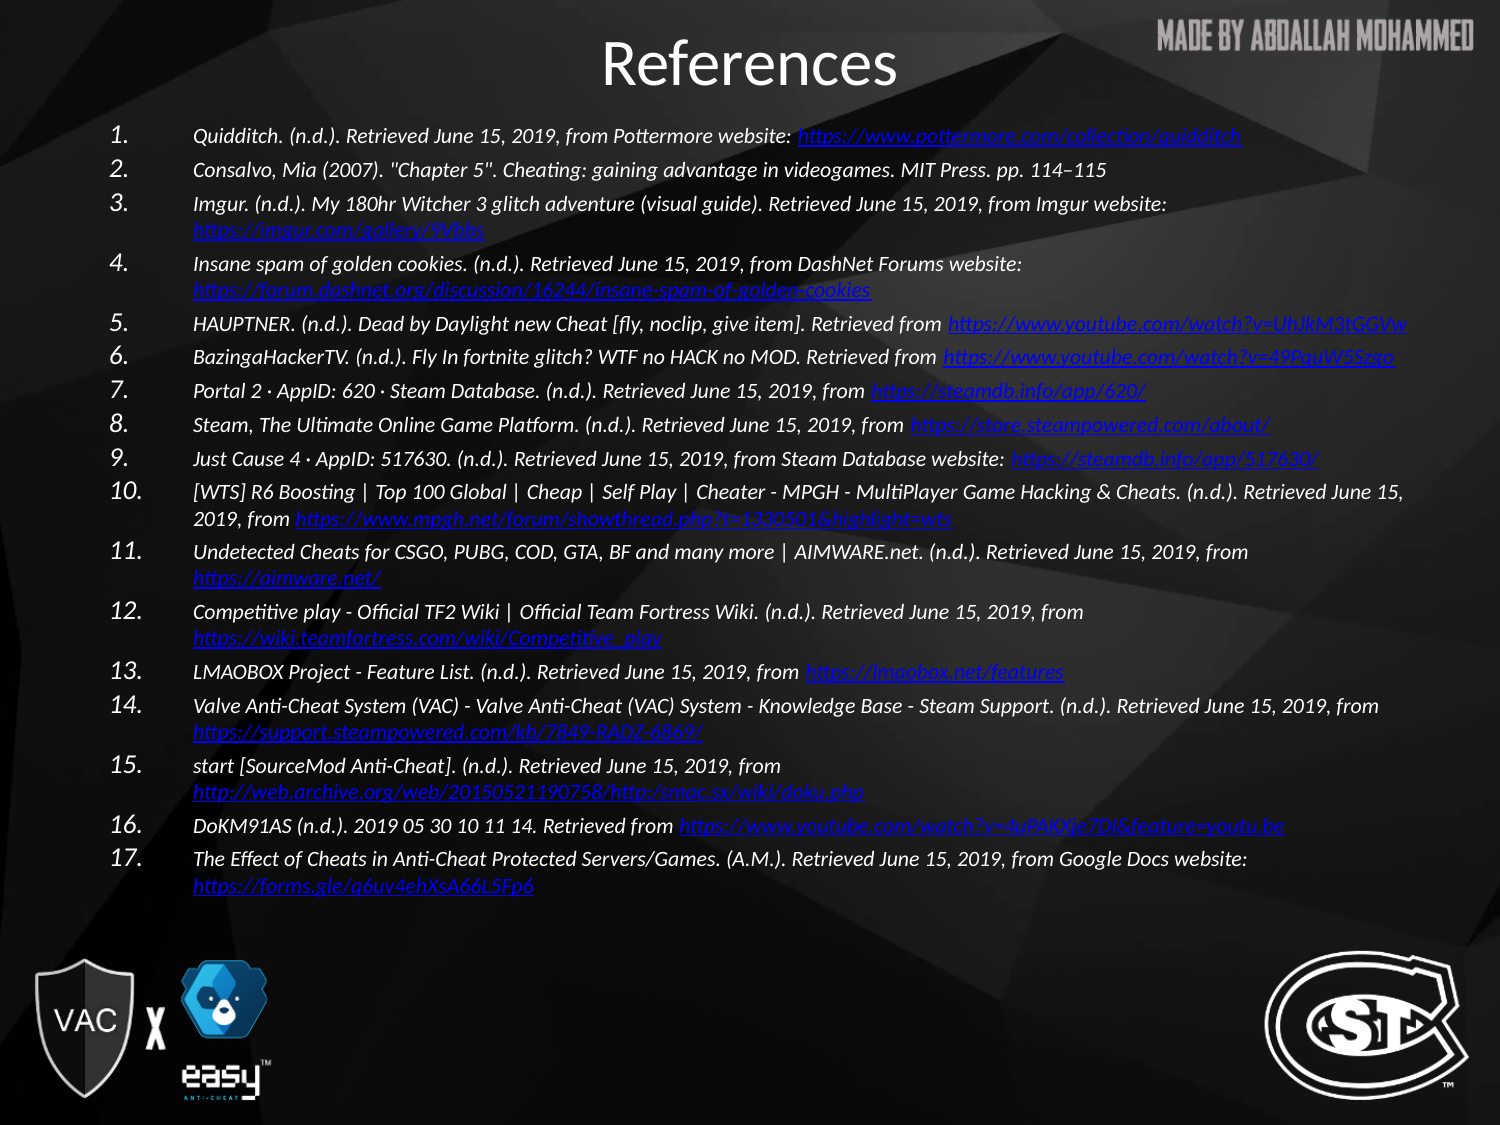

# References
Quidditch. (n.d.). Retrieved June 15, 2019, from Pottermore website: https://www.pottermore.com/collection/quidditch
Consalvo, Mia (2007). "Chapter 5". Cheating: gaining advantage in videogames. MIT Press. pp. 114–115
Imgur. (n.d.). My 180hr Witcher 3 glitch adventure (visual guide). Retrieved June 15, 2019, from Imgur website: https://imgur.com/gallery/9Vbbs
Insane spam of golden cookies. (n.d.). Retrieved June 15, 2019, from DashNet Forums website: https://forum.dashnet.org/discussion/16244/insane-spam-of-golden-cookies
HAUPTNER. (n.d.). Dead by Daylight new Cheat [fly, noclip, give item]. Retrieved from https://www.youtube.com/watch?v=UhJkM3tGGVw
BazingaHackerTV. (n.d.). Fly In fortnite glitch? WTF no HACK no MOD. Retrieved from https://www.youtube.com/watch?v=49PquW5Szgo
Portal 2 · AppID: 620 · Steam Database. (n.d.). Retrieved June 15, 2019, from https://steamdb.info/app/620/
Steam, The Ultimate Online Game Platform. (n.d.). Retrieved June 15, 2019, from https://store.steampowered.com/about/
Just Cause 4 · AppID: 517630. (n.d.). Retrieved June 15, 2019, from Steam Database website: https://steamdb.info/app/517630/
[WTS] R6 Boosting | Top 100 Global | Cheap | Self Play | Cheater - MPGH - MultiPlayer Game Hacking & Cheats. (n.d.). Retrieved June 15, 2019, from https://www.mpgh.net/forum/showthread.php?t=1330501&highlight=wts
Undetected Cheats for CSGO, PUBG, COD, GTA, BF and many more | AIMWARE.net. (n.d.). Retrieved June 15, 2019, from https://aimware.net/
Competitive play - Official TF2 Wiki | Official Team Fortress Wiki. (n.d.). Retrieved June 15, 2019, from https://wiki.teamfortress.com/wiki/Competitive_play
LMAOBOX Project - Feature List. (n.d.). Retrieved June 15, 2019, from https://lmaobox.net/features
Valve Anti-Cheat System (VAC) - Valve Anti-Cheat (VAC) System - Knowledge Base - Steam Support. (n.d.). Retrieved June 15, 2019, from https://support.steampowered.com/kb/7849-RADZ-6869/
start [SourceMod Anti-Cheat]. (n.d.). Retrieved June 15, 2019, from http://web.archive.org/web/20150521190758/http:/smac.sx/wiki/doku.php
DoKM91AS (n.d.). 2019 05 30 10 11 14. Retrieved from https://www.youtube.com/watch?v=4uPAKXje7DI&feature=youtu.be
The Effect of Cheats in Anti-Cheat Protected Servers/Games. (A.M.). Retrieved June 15, 2019, from Google Docs website: https://forms.gle/q6uv4ehXsA66L5Fp6